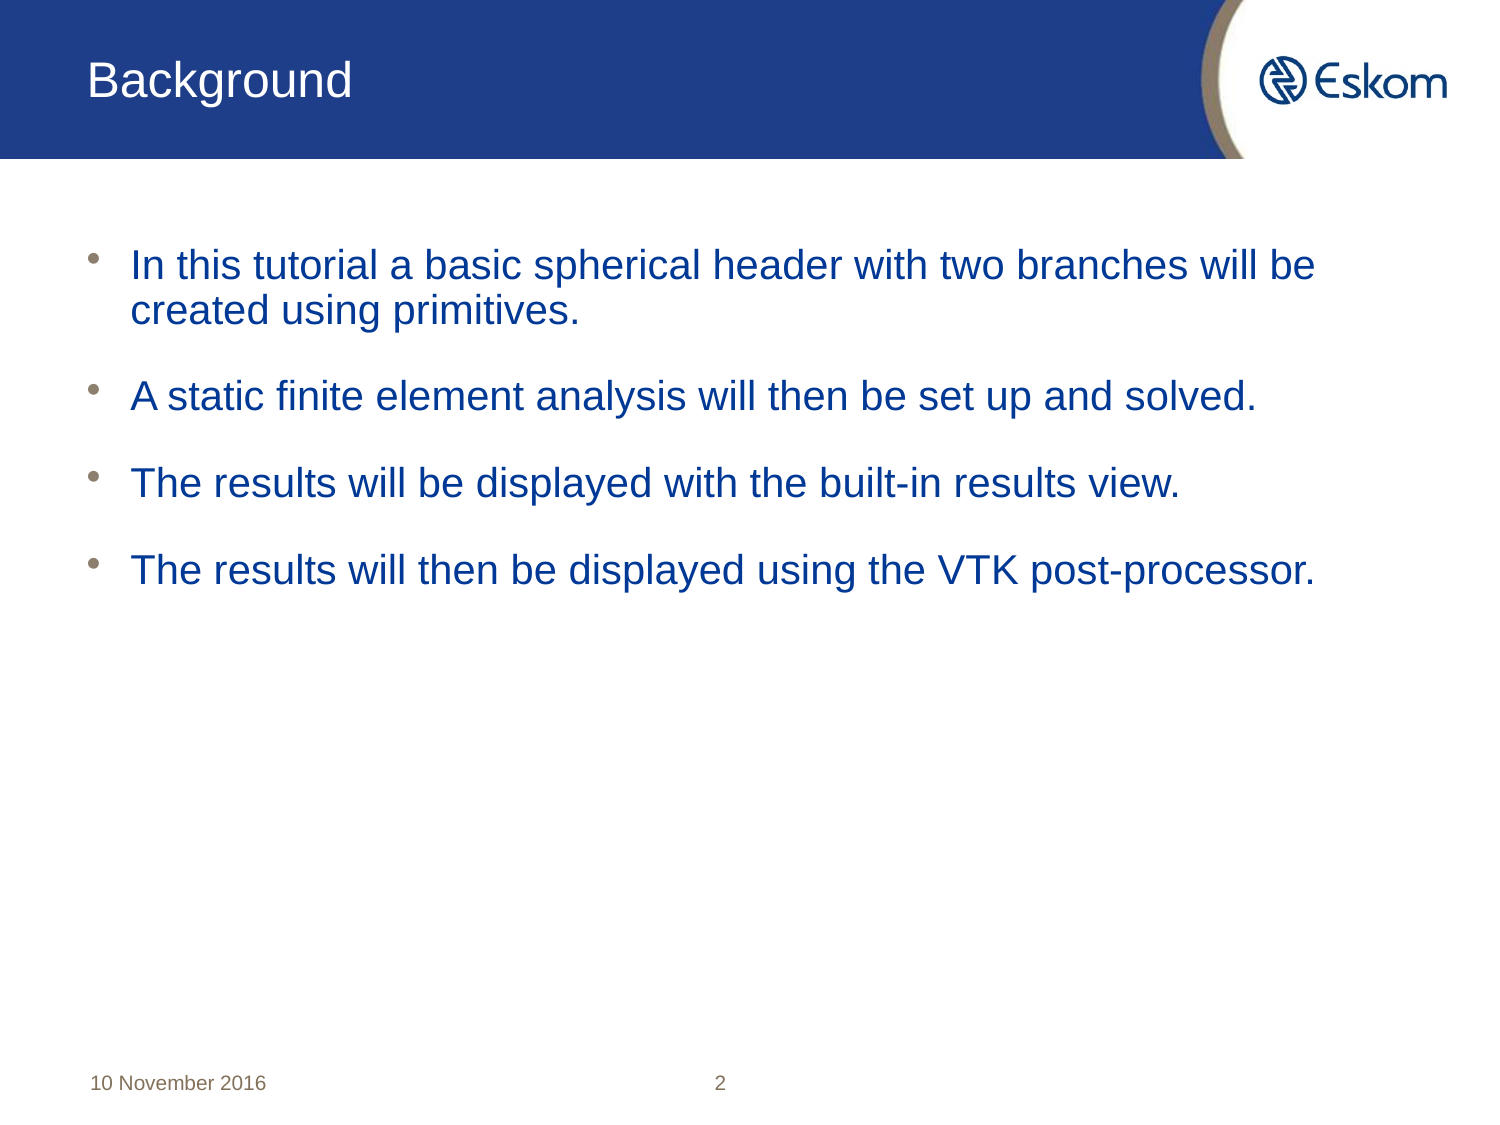

# Background
In this tutorial a basic spherical header with two branches will be created using primitives.
A static finite element analysis will then be set up and solved.
The results will be displayed with the built-in results view.
The results will then be displayed using the VTK post-processor.
10 November 2016
2